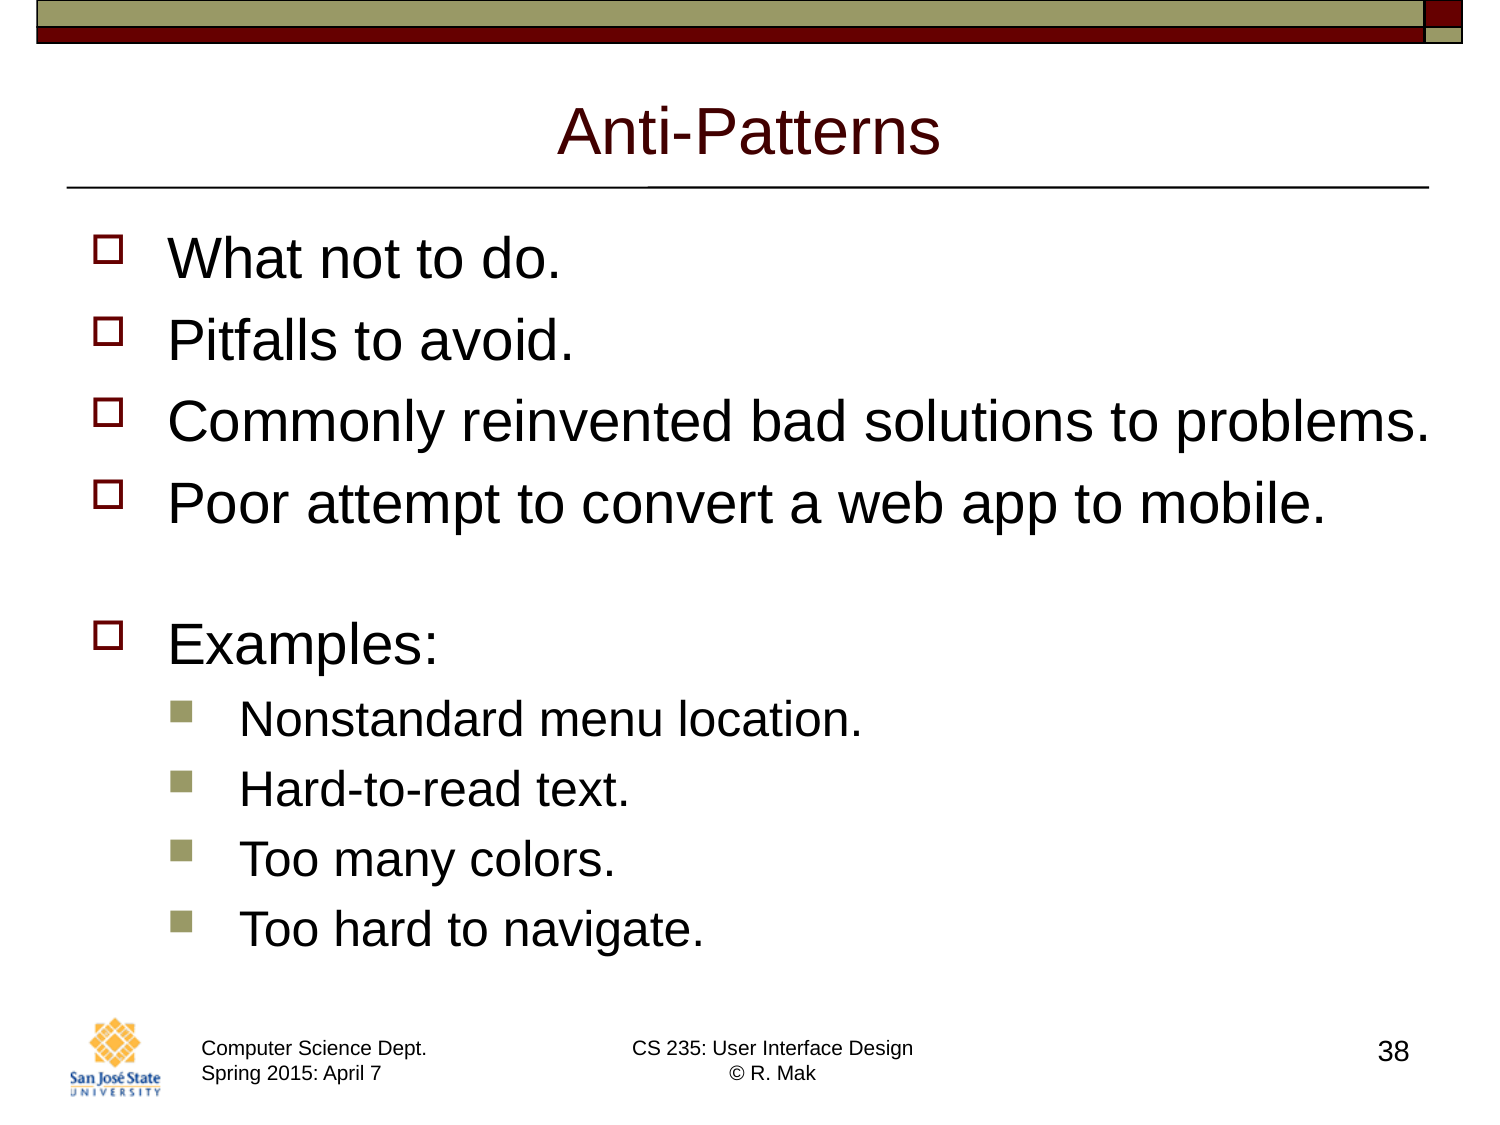

# Anti-Patterns
What not to do.
Pitfalls to avoid.
Commonly reinvented bad solutions to problems.
Poor attempt to convert a web app to mobile.

Examples:
Nonstandard menu location.
Hard-to-read text.
Too many colors.
Too hard to navigate.
38